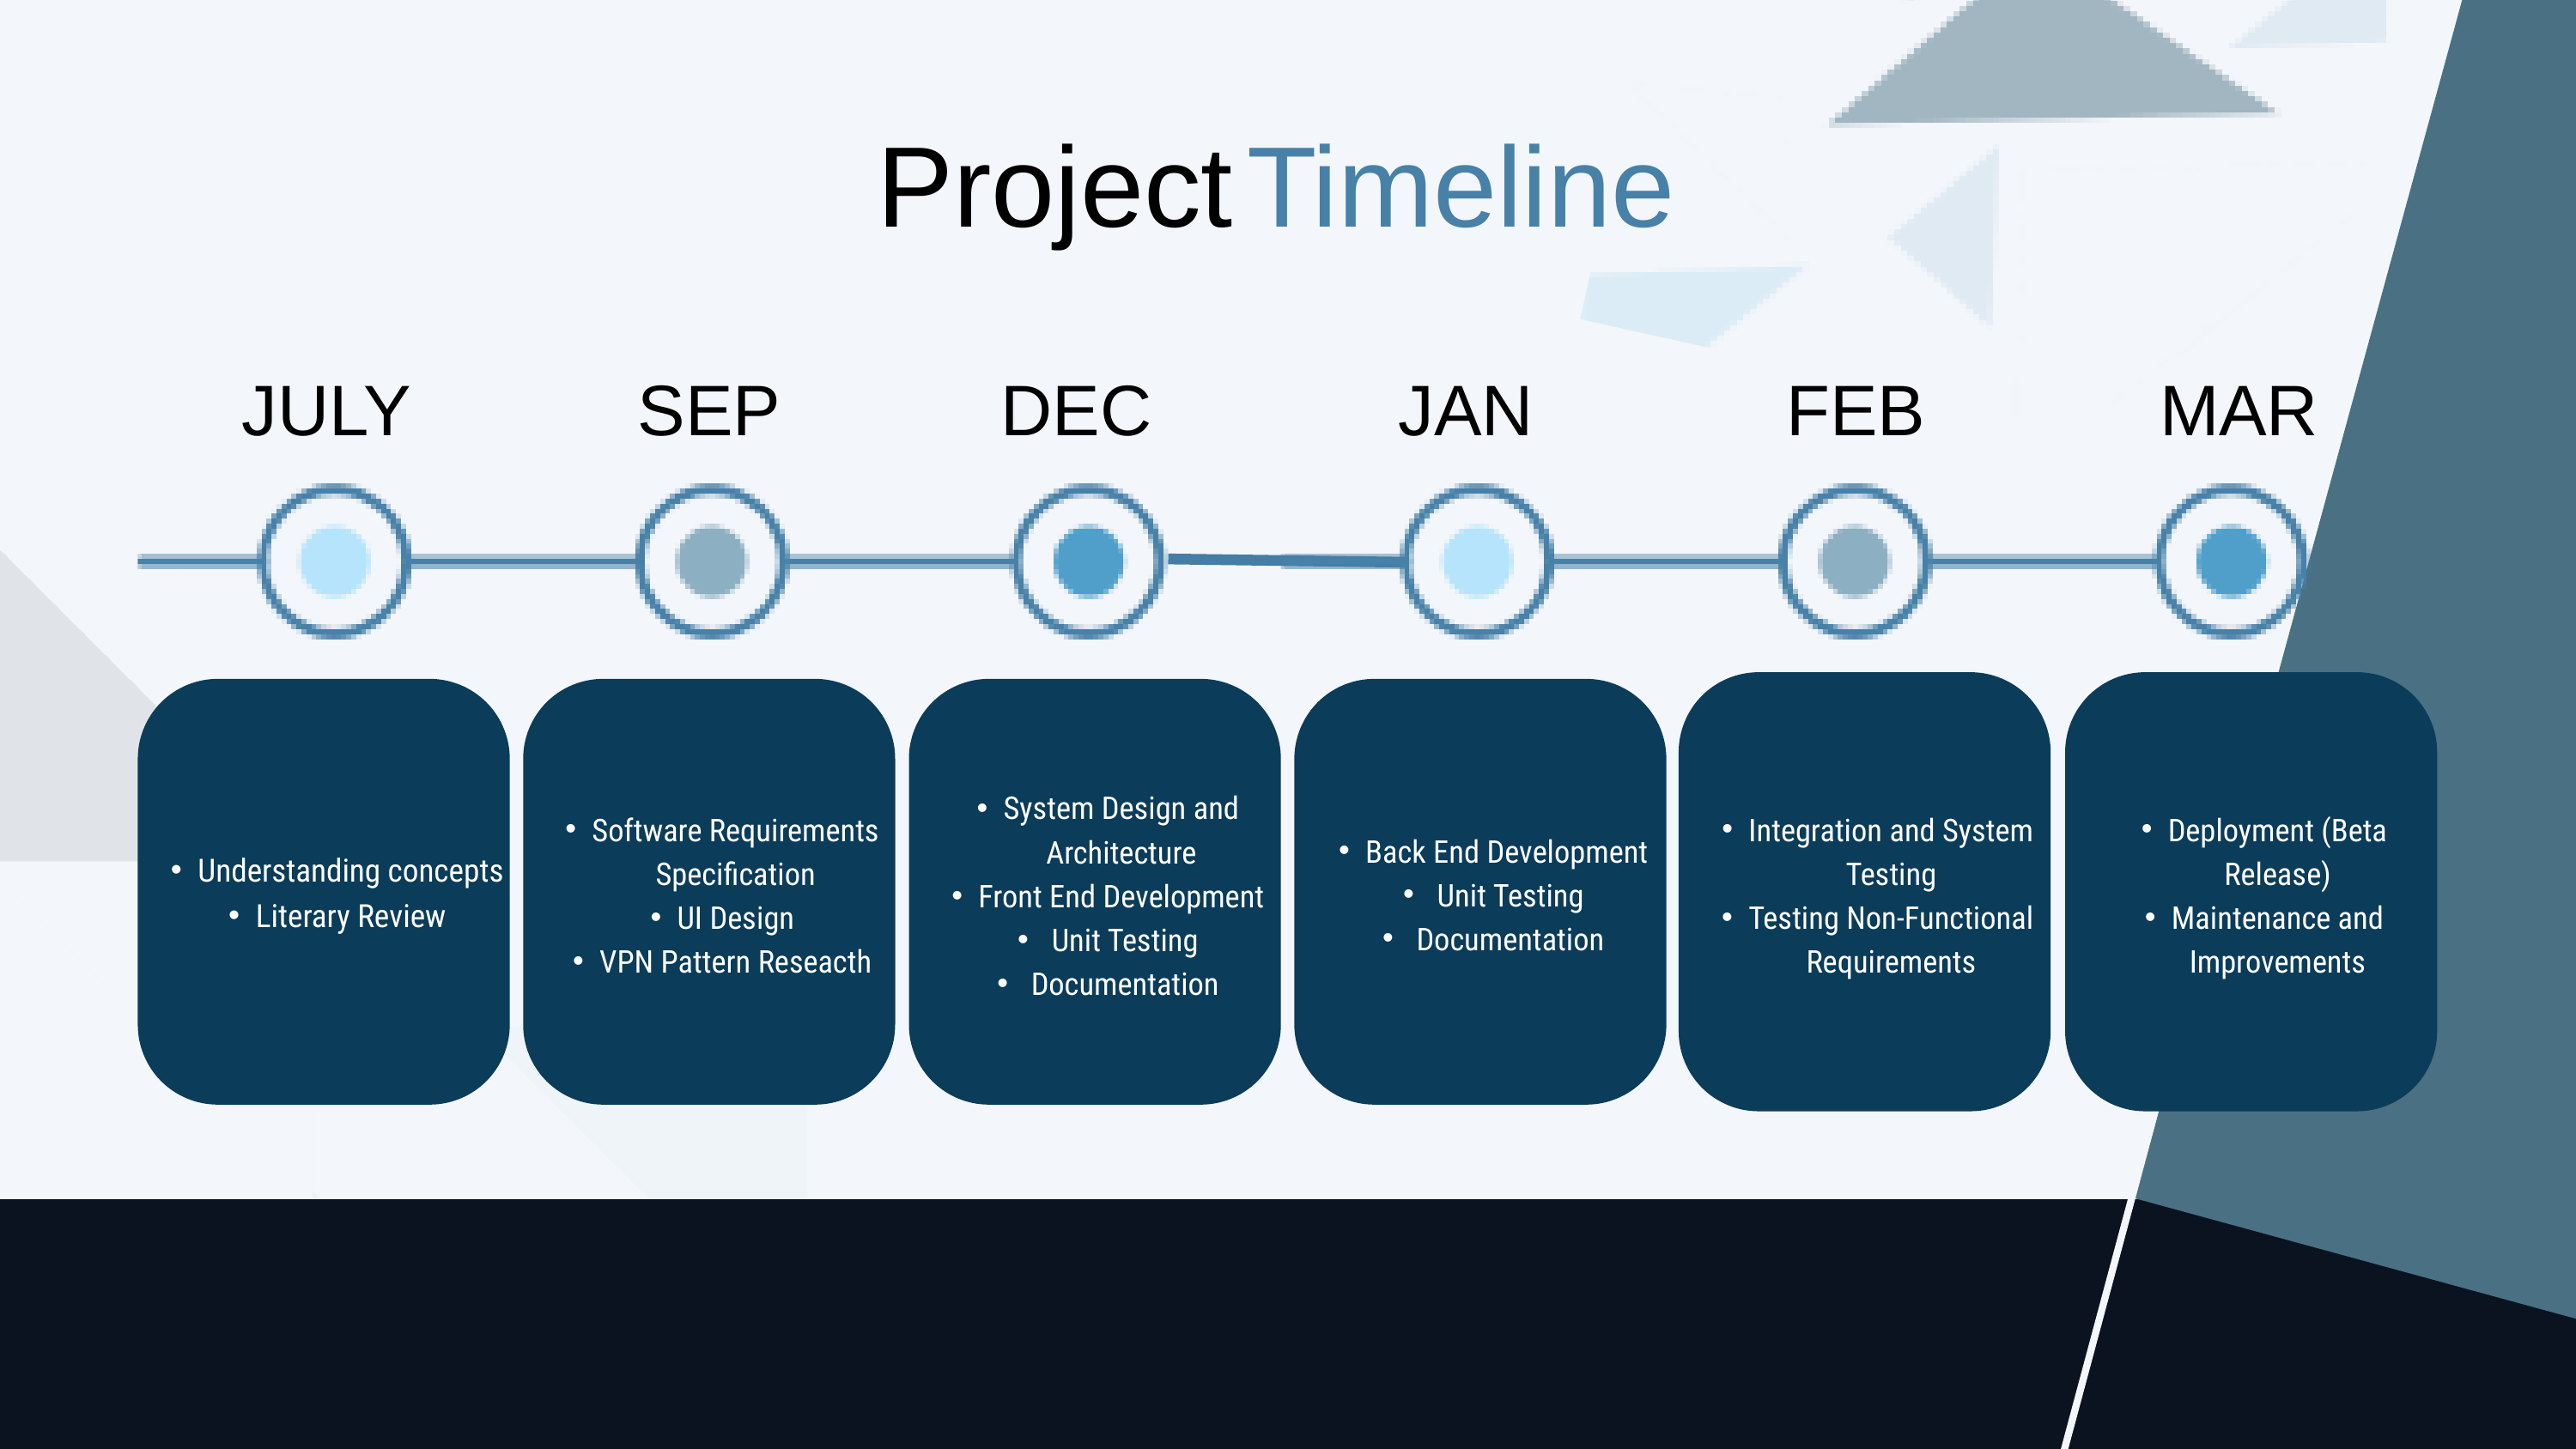

Project
Timeline

JULY
SEP
DEC
JAN
FEB
MAR

System Design and Architecture
Front End Development
 Unit Testing
 Documentation
Software Requirements Specification
UI Design
VPN Pattern Reseacth
Integration and System Testing
Testing Non-Functional Requirements
Deployment (Beta Release)
Maintenance and Improvements
Back End Development
 Unit Testing
 Documentation
Understanding concepts
Literary Review